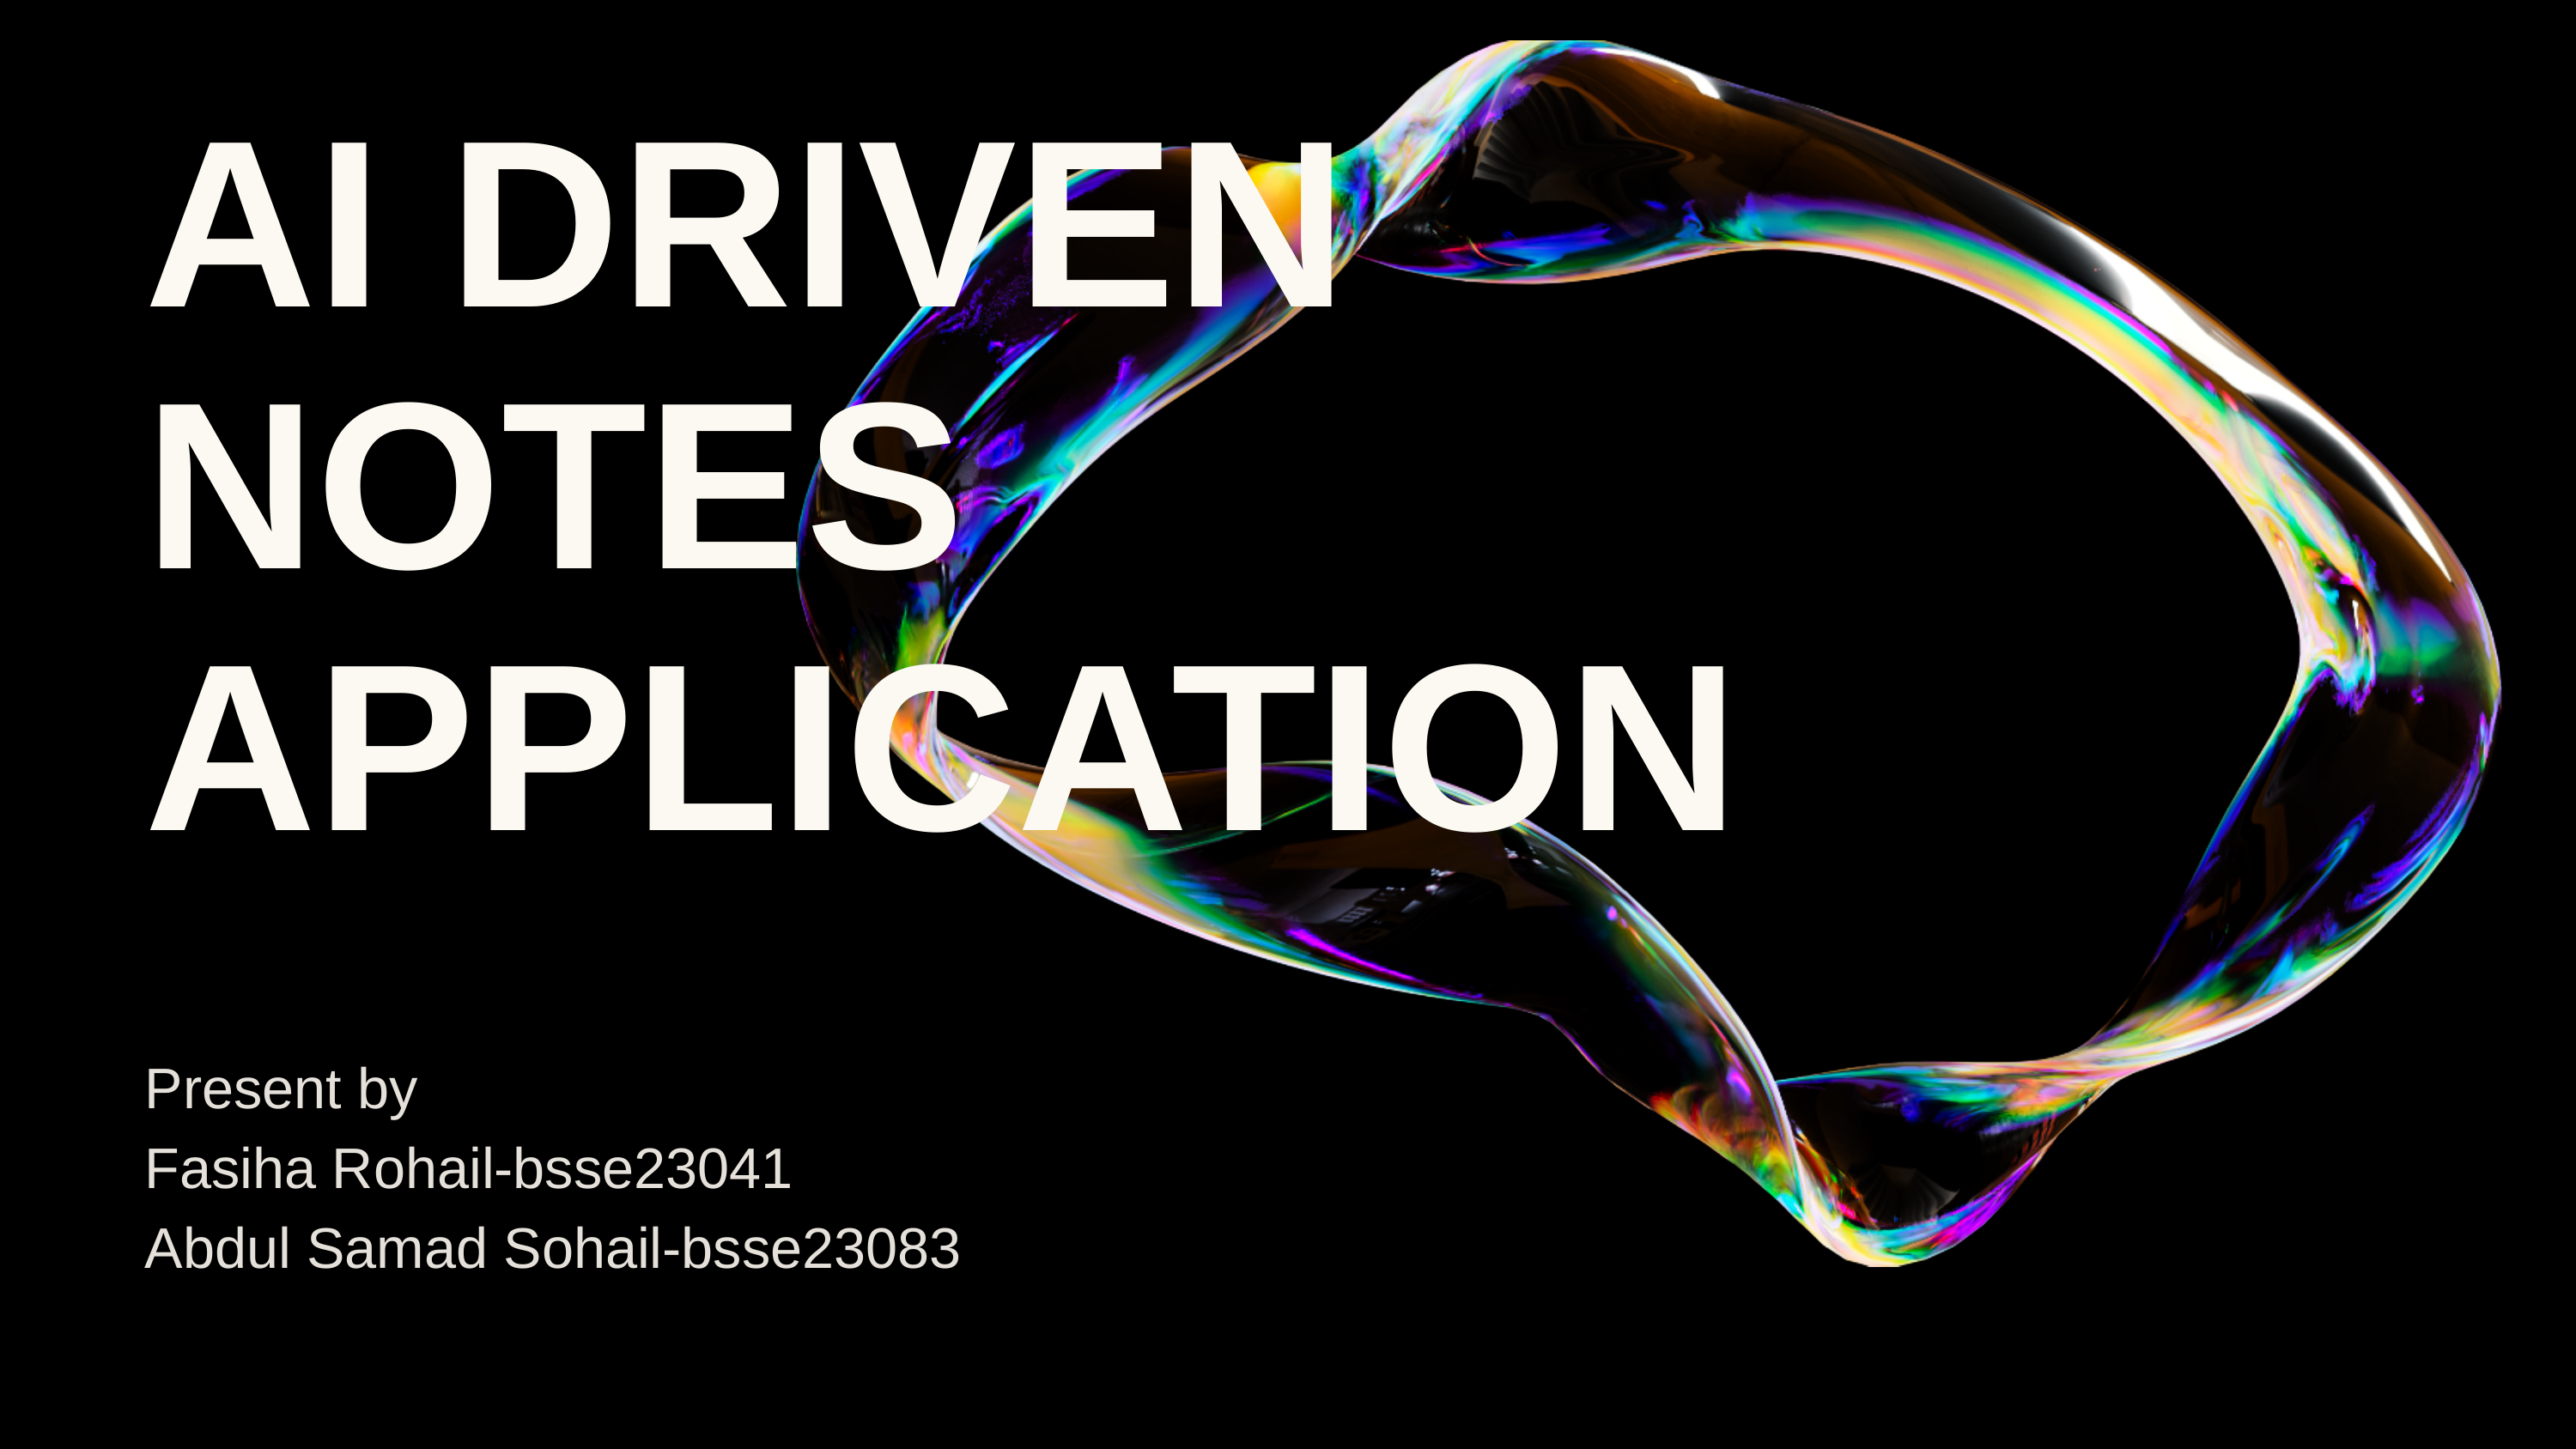

AI DRIVEN NOTES APPLICATION
Present by
Fasiha Rohail-bsse23041
Abdul Samad Sohail-bsse23083